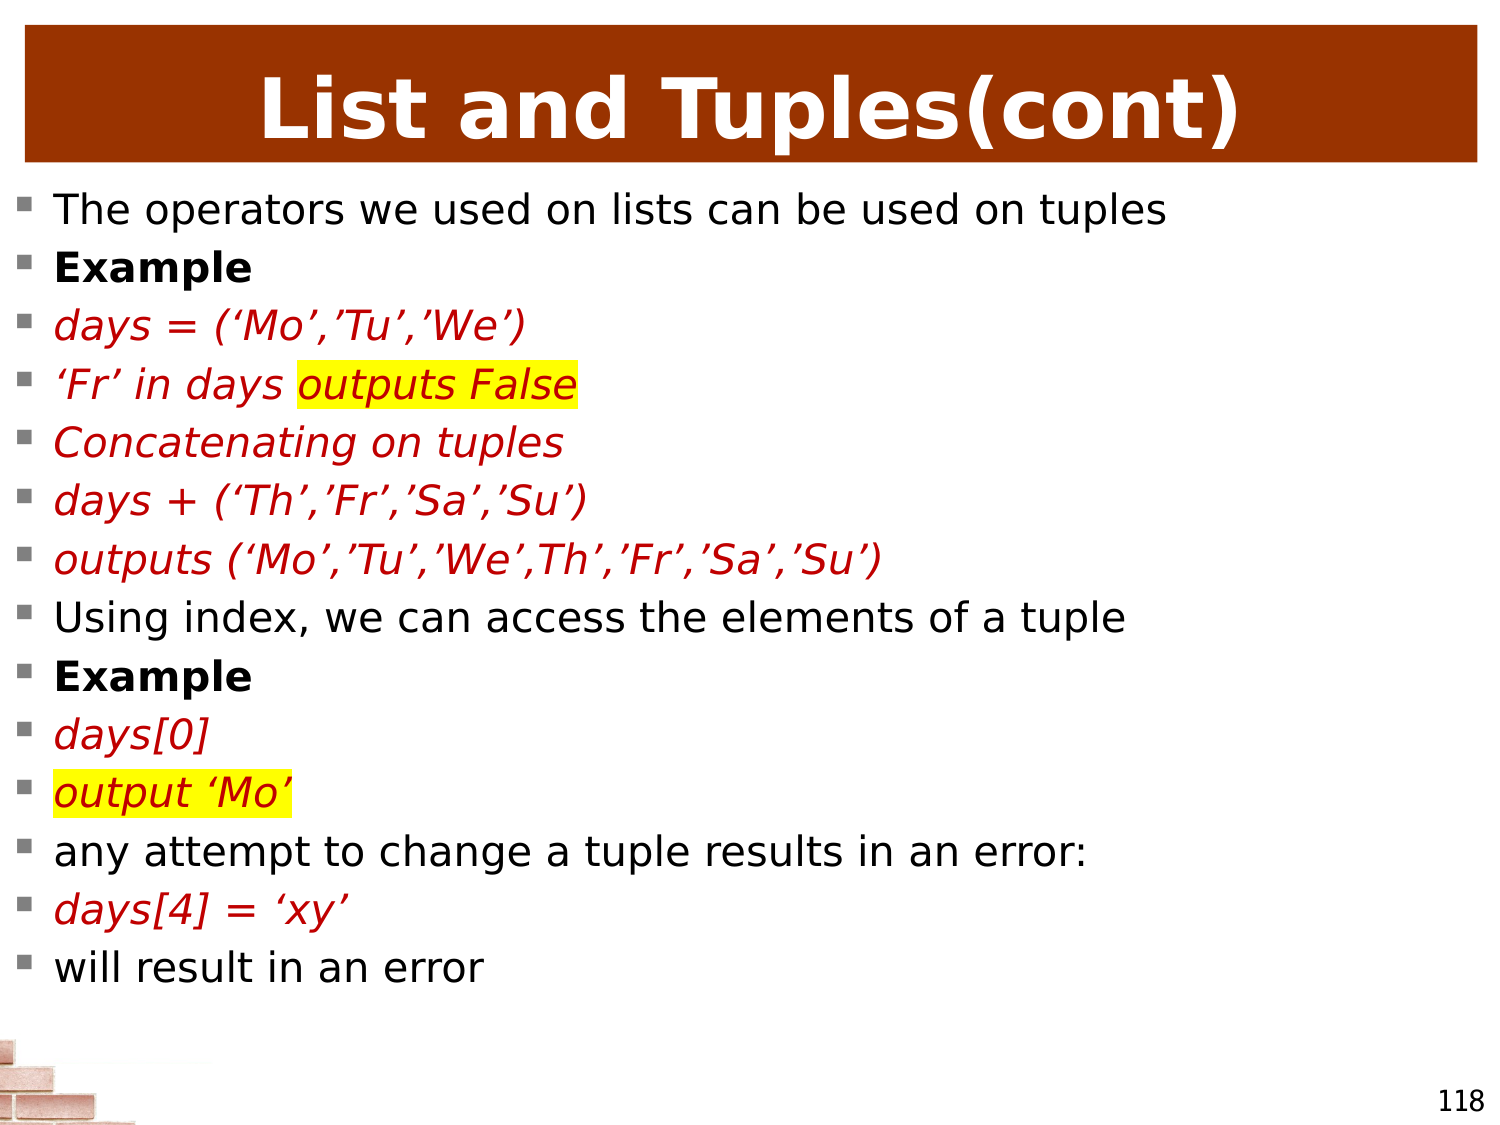

# List and Tuples(cont)
The operators we used on lists can be used on tuples
Example
days = (‘Mo’,’Tu’,’We’)
‘Fr’ in days outputs False
Concatenating on tuples
days + (‘Th’,’Fr’,’Sa’,’Su’)
outputs (‘Mo’,’Tu’,’We’,Th’,’Fr’,’Sa’,’Su’)
Using index, we can access the elements of a tuple
Example
days[0]
output ‘Mo’
any attempt to change a tuple results in an error:
days[4] = ‘xy’
will result in an error

118